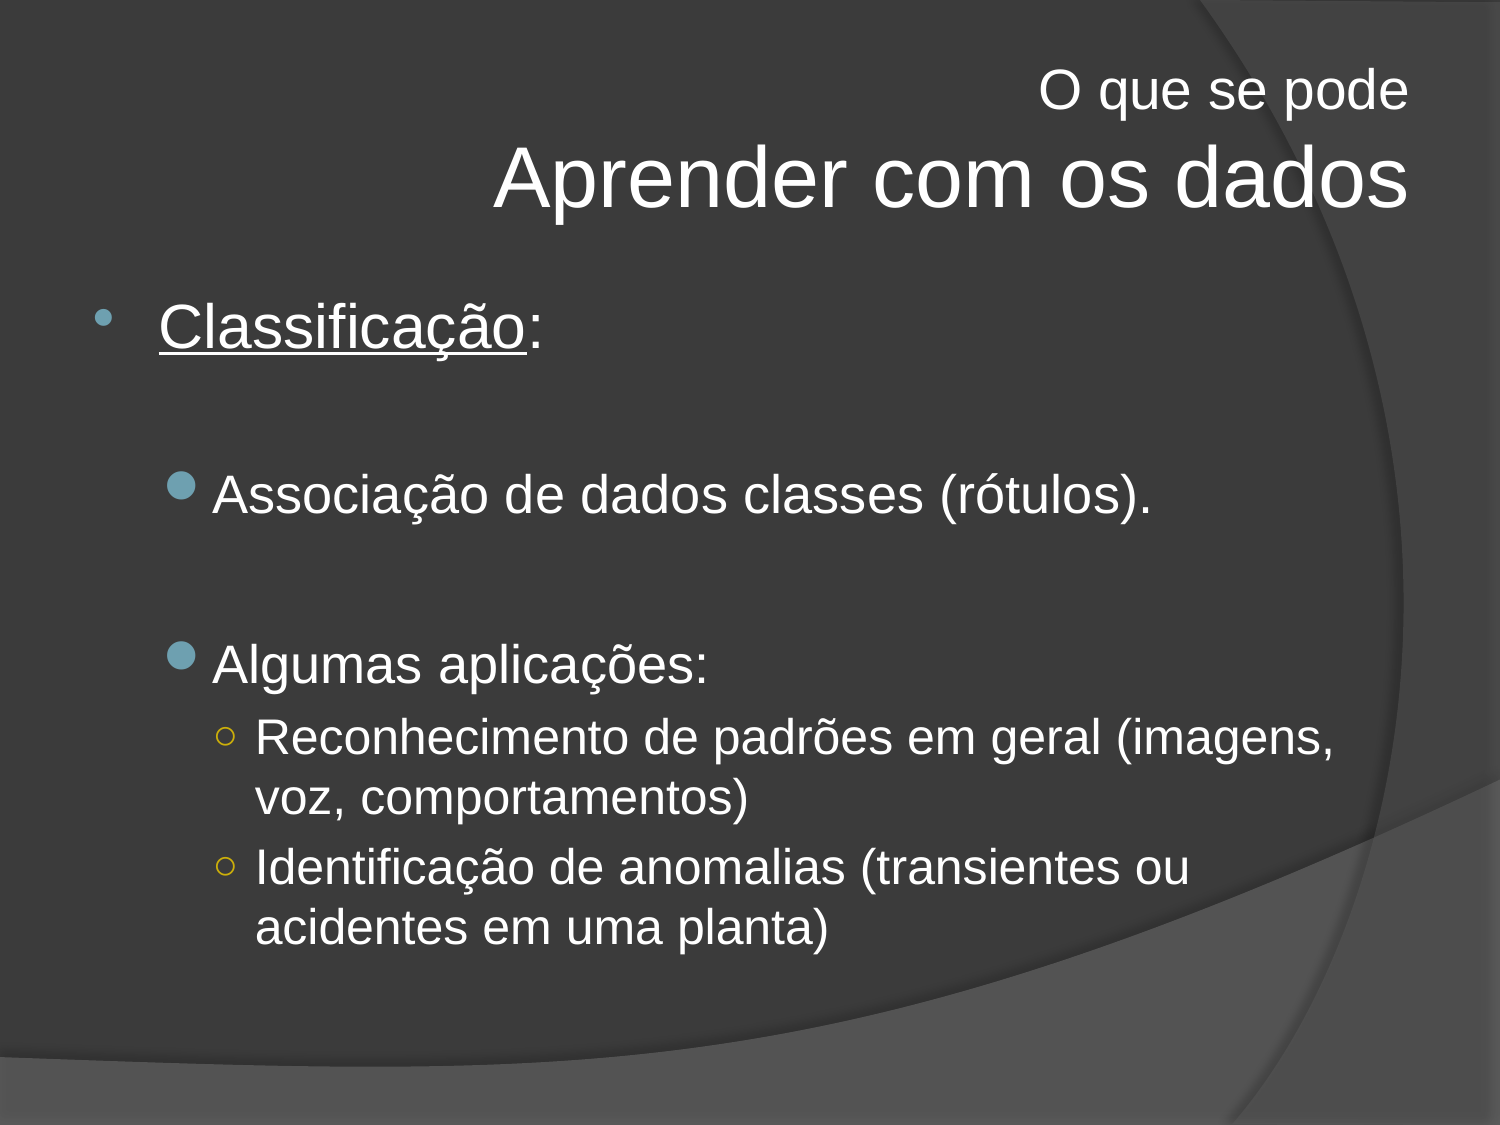

# O que se pode Aprender com os dados

Classificação:

Associação de dados classes (rótulos).

Algumas aplicações:
Reconhecimento de padrões em geral (imagens, voz, comportamentos)
Identificação de anomalias (transientes ou acidentes em uma planta)